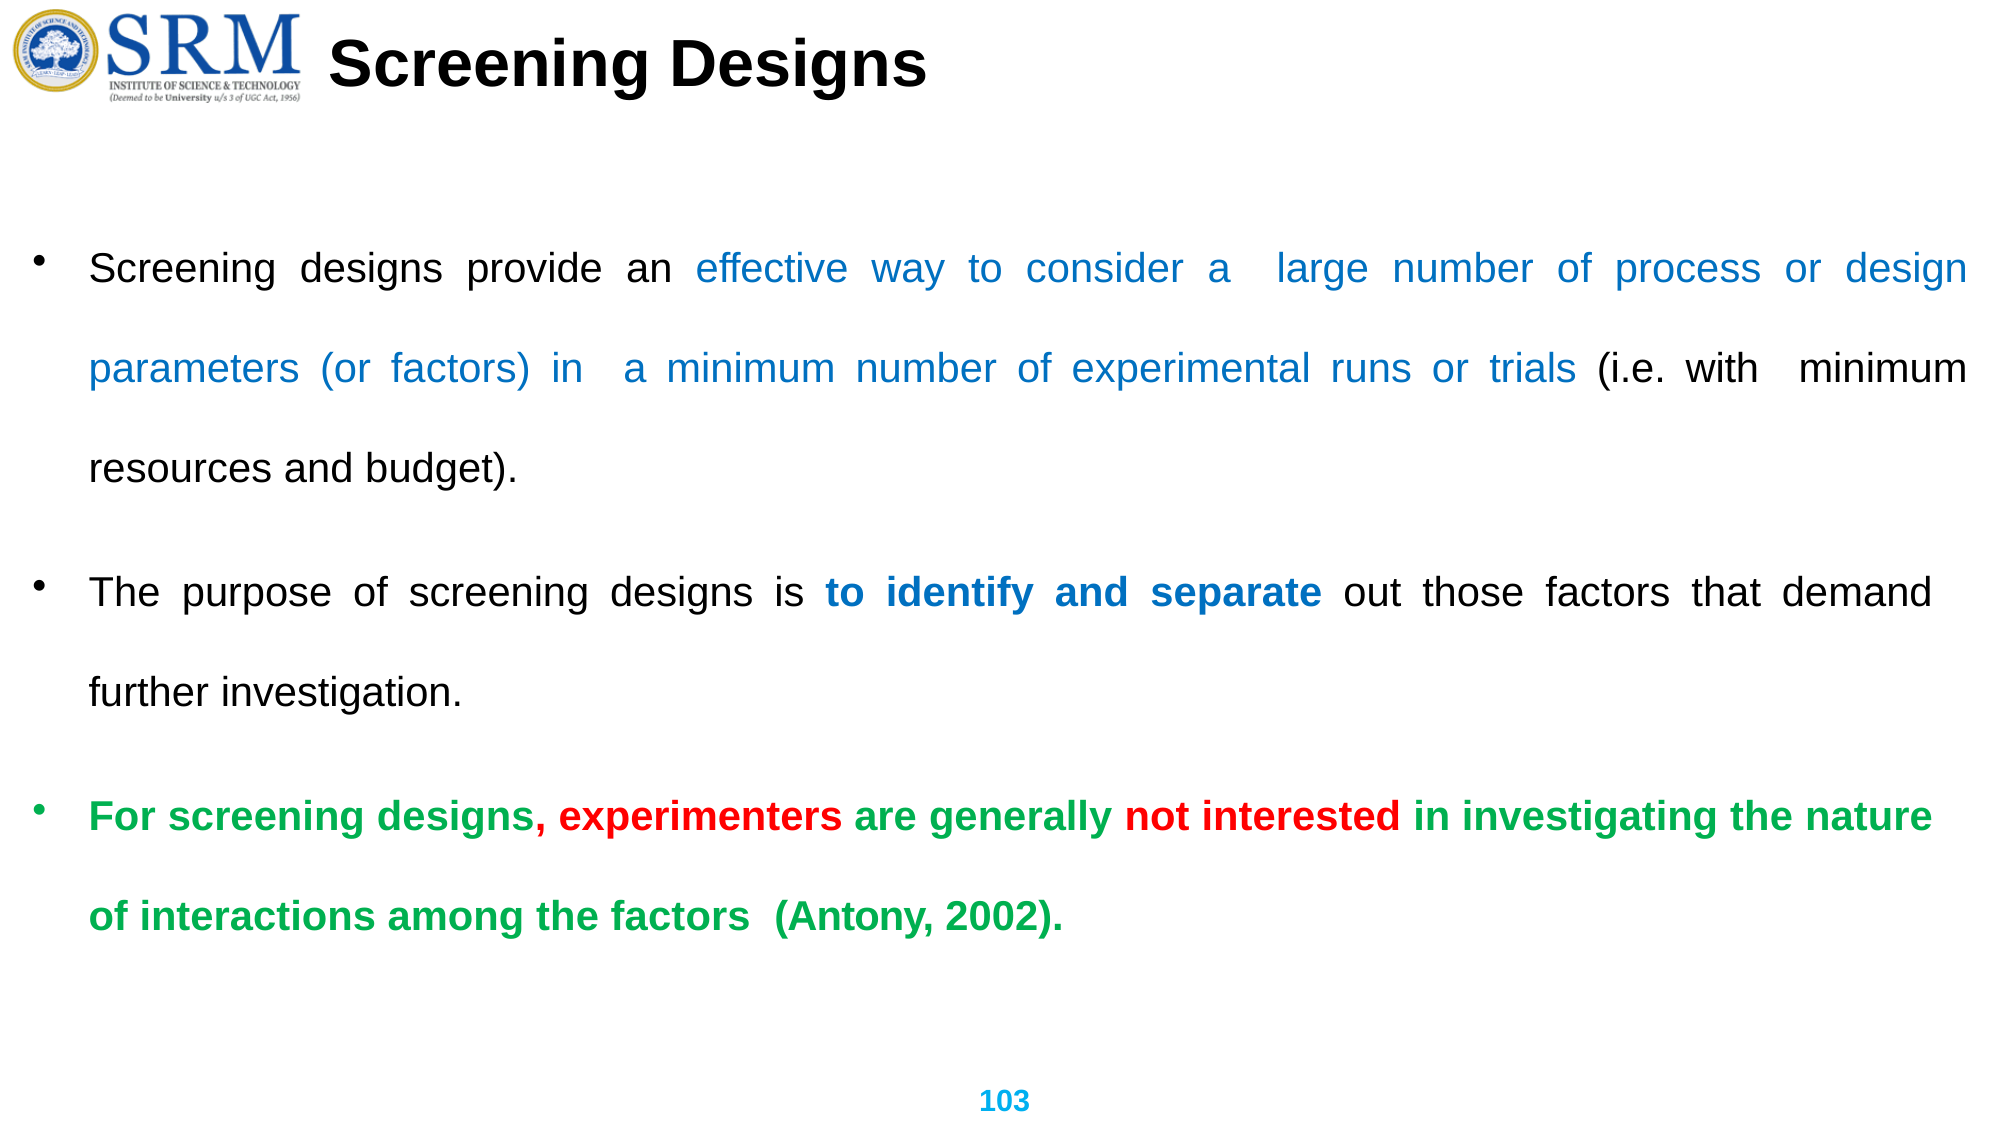

# Screening Designs
Screening designs provide an effective way to consider a  large number of process or design parameters (or factors) in  a minimum number of experimental runs or trials (i.e. with  minimum resources and budget).
The purpose of screening designs is to identify and separate out those factors that demand further investigation.
For screening designs, experimenters are generally not interested in investigating the nature of interactions among the factors  (Antony, 2002).
103